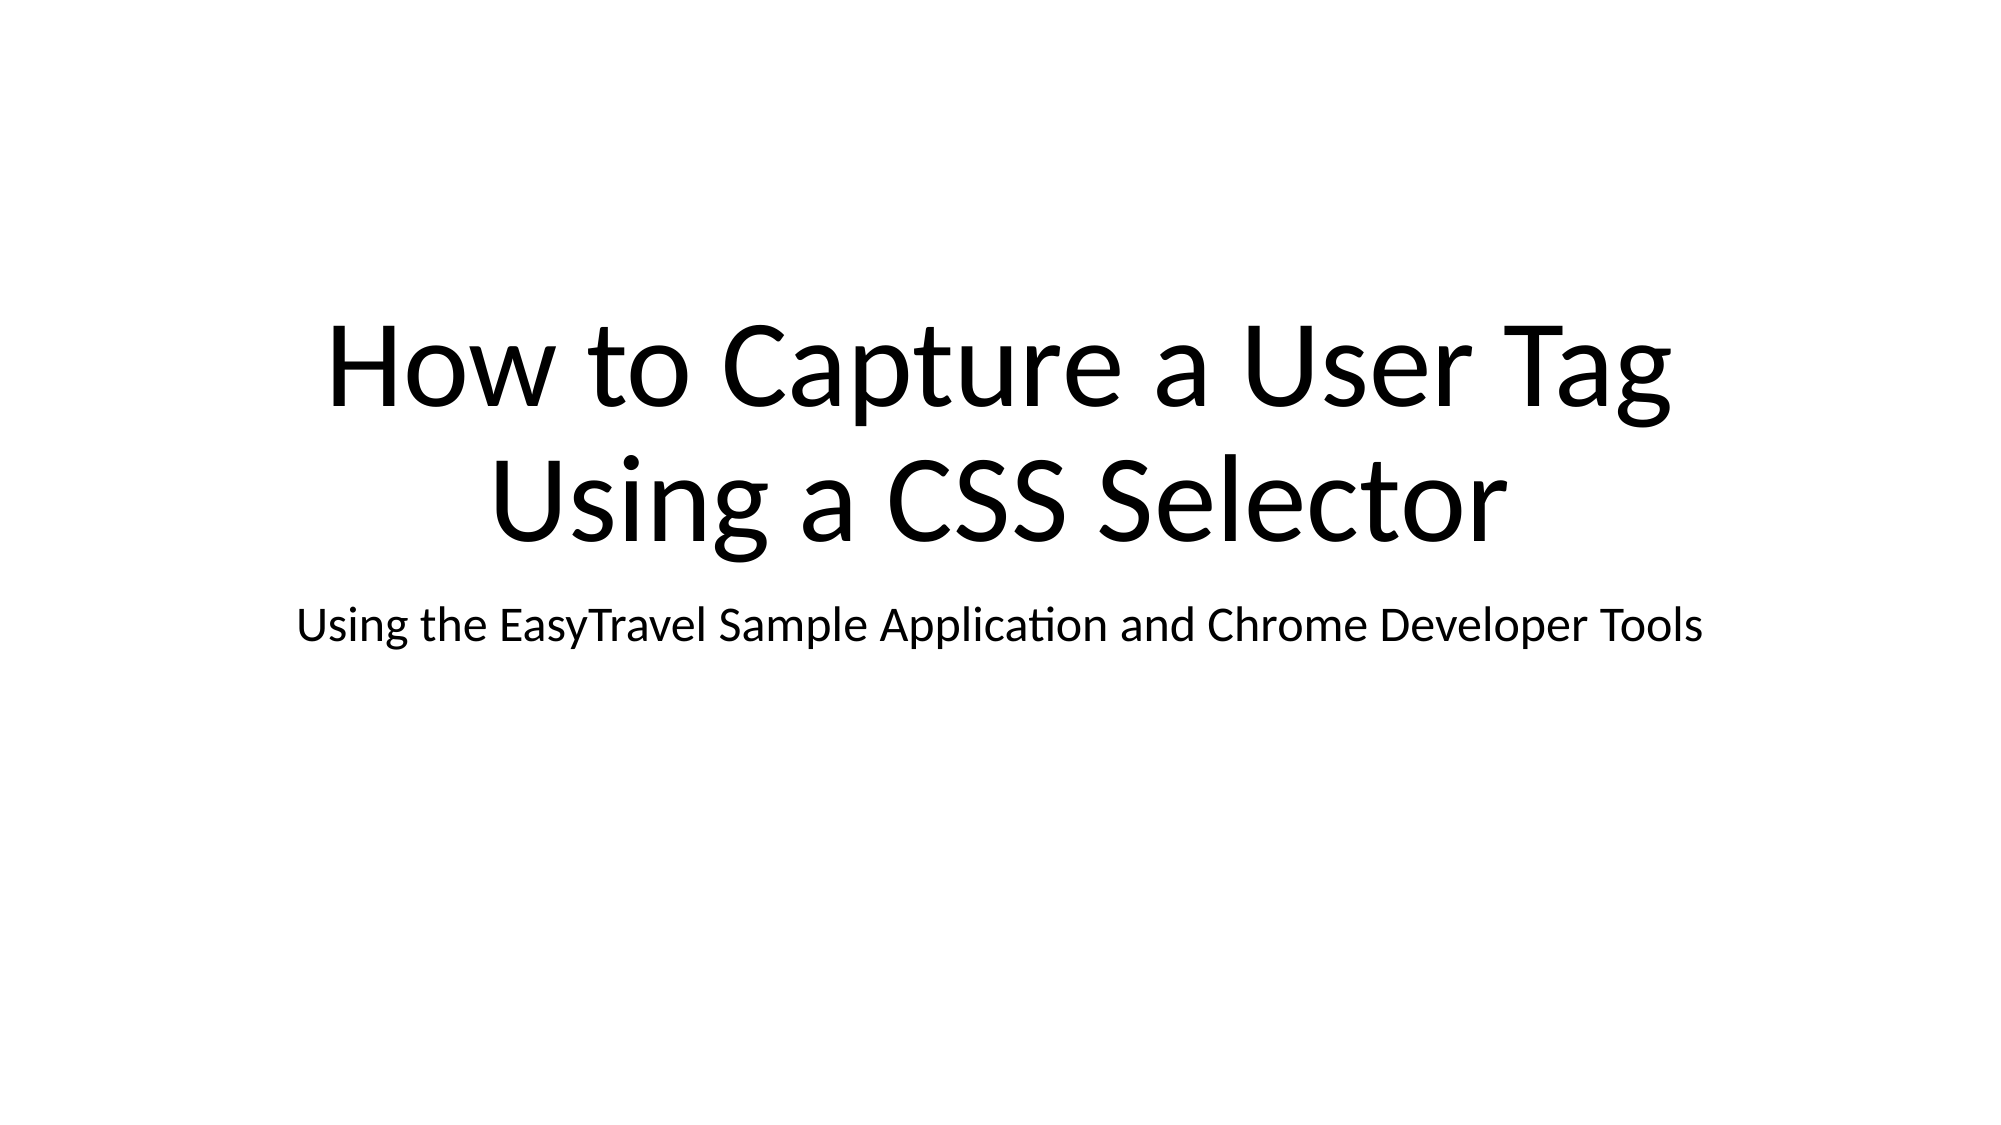

# How to Capture a User Tag Using a CSS Selector
Using the EasyTravel Sample Application and Chrome Developer Tools